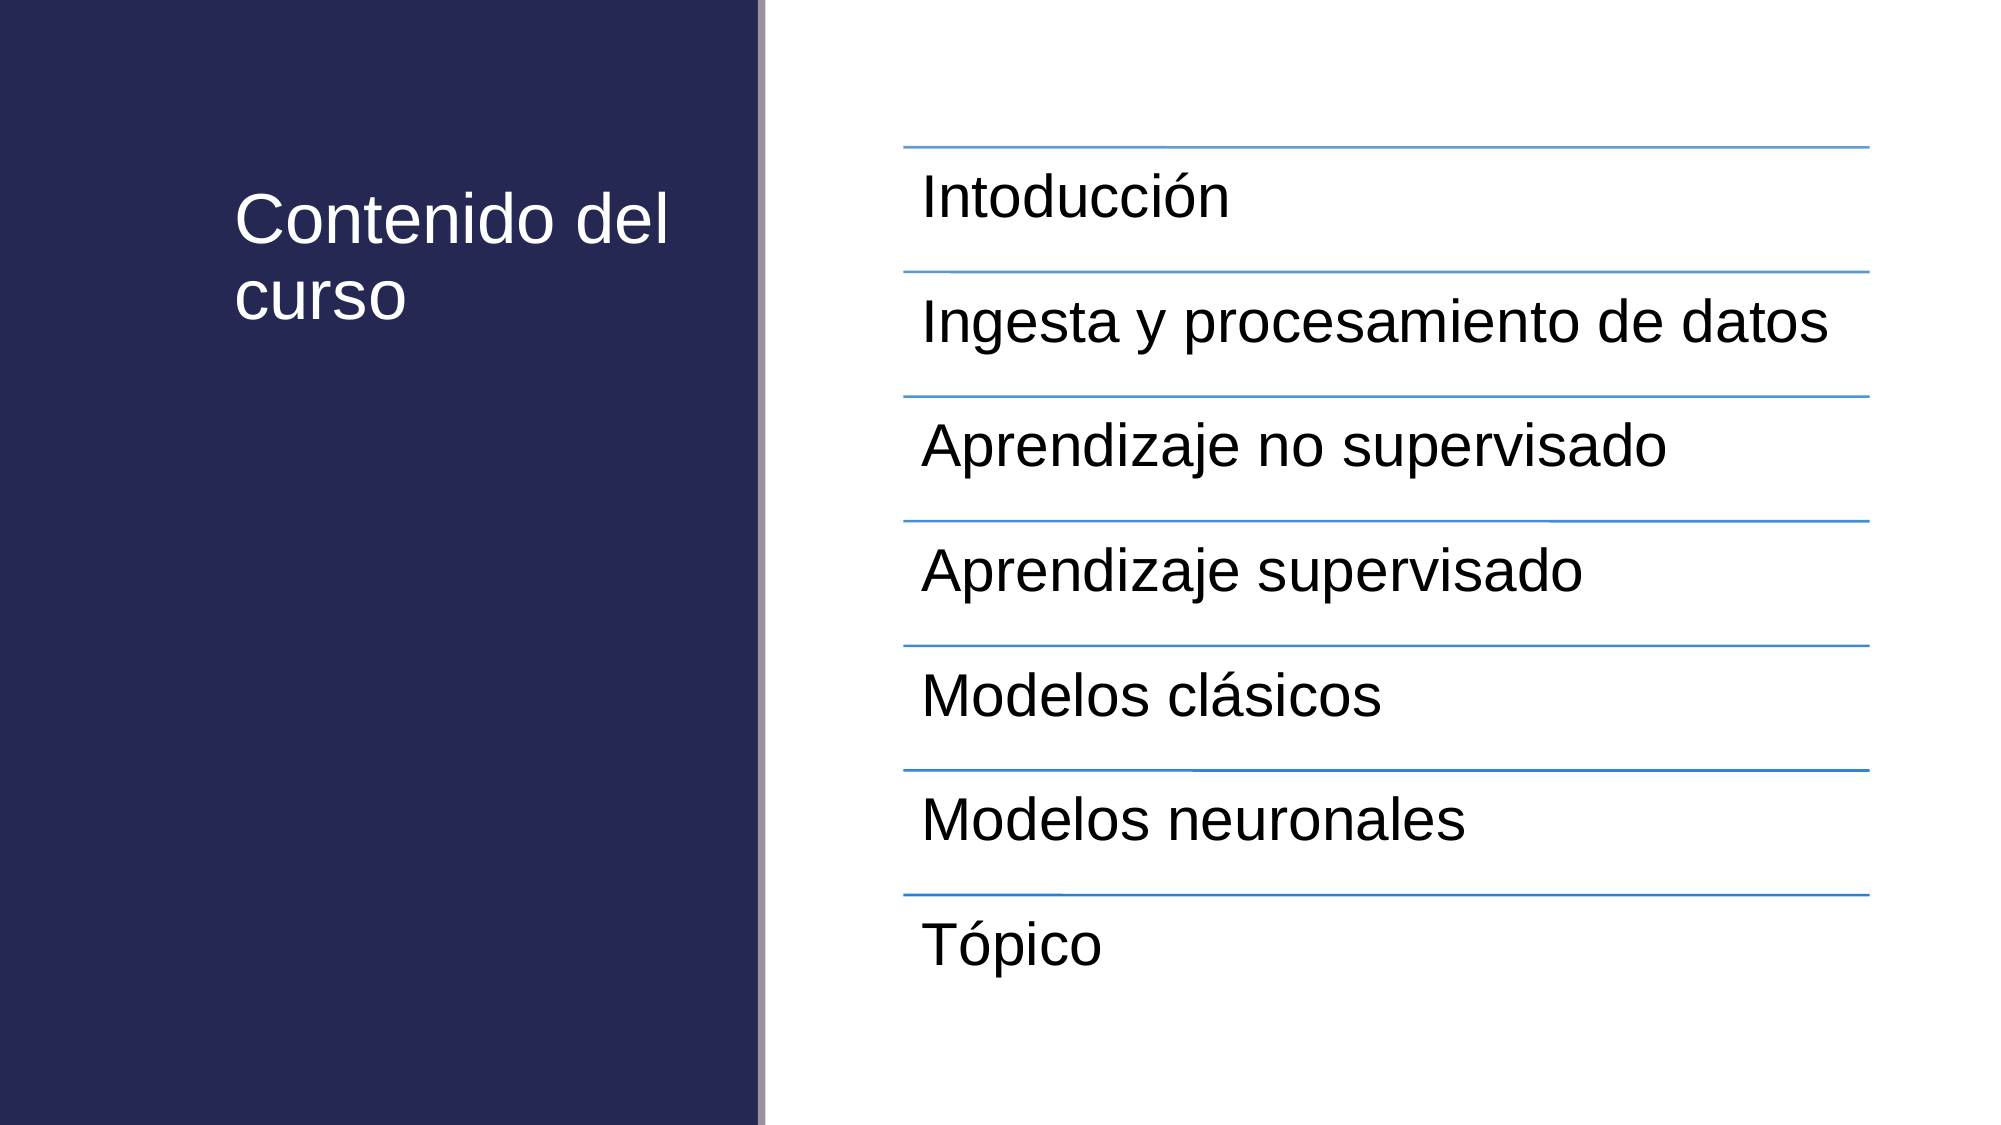

Intoducción
Ingesta y procesamiento de datos
Aprendizaje no supervisado
Aprendizaje supervisado
Modelos clásicos
Modelos neuronales
Tópico
# Contenido del curso